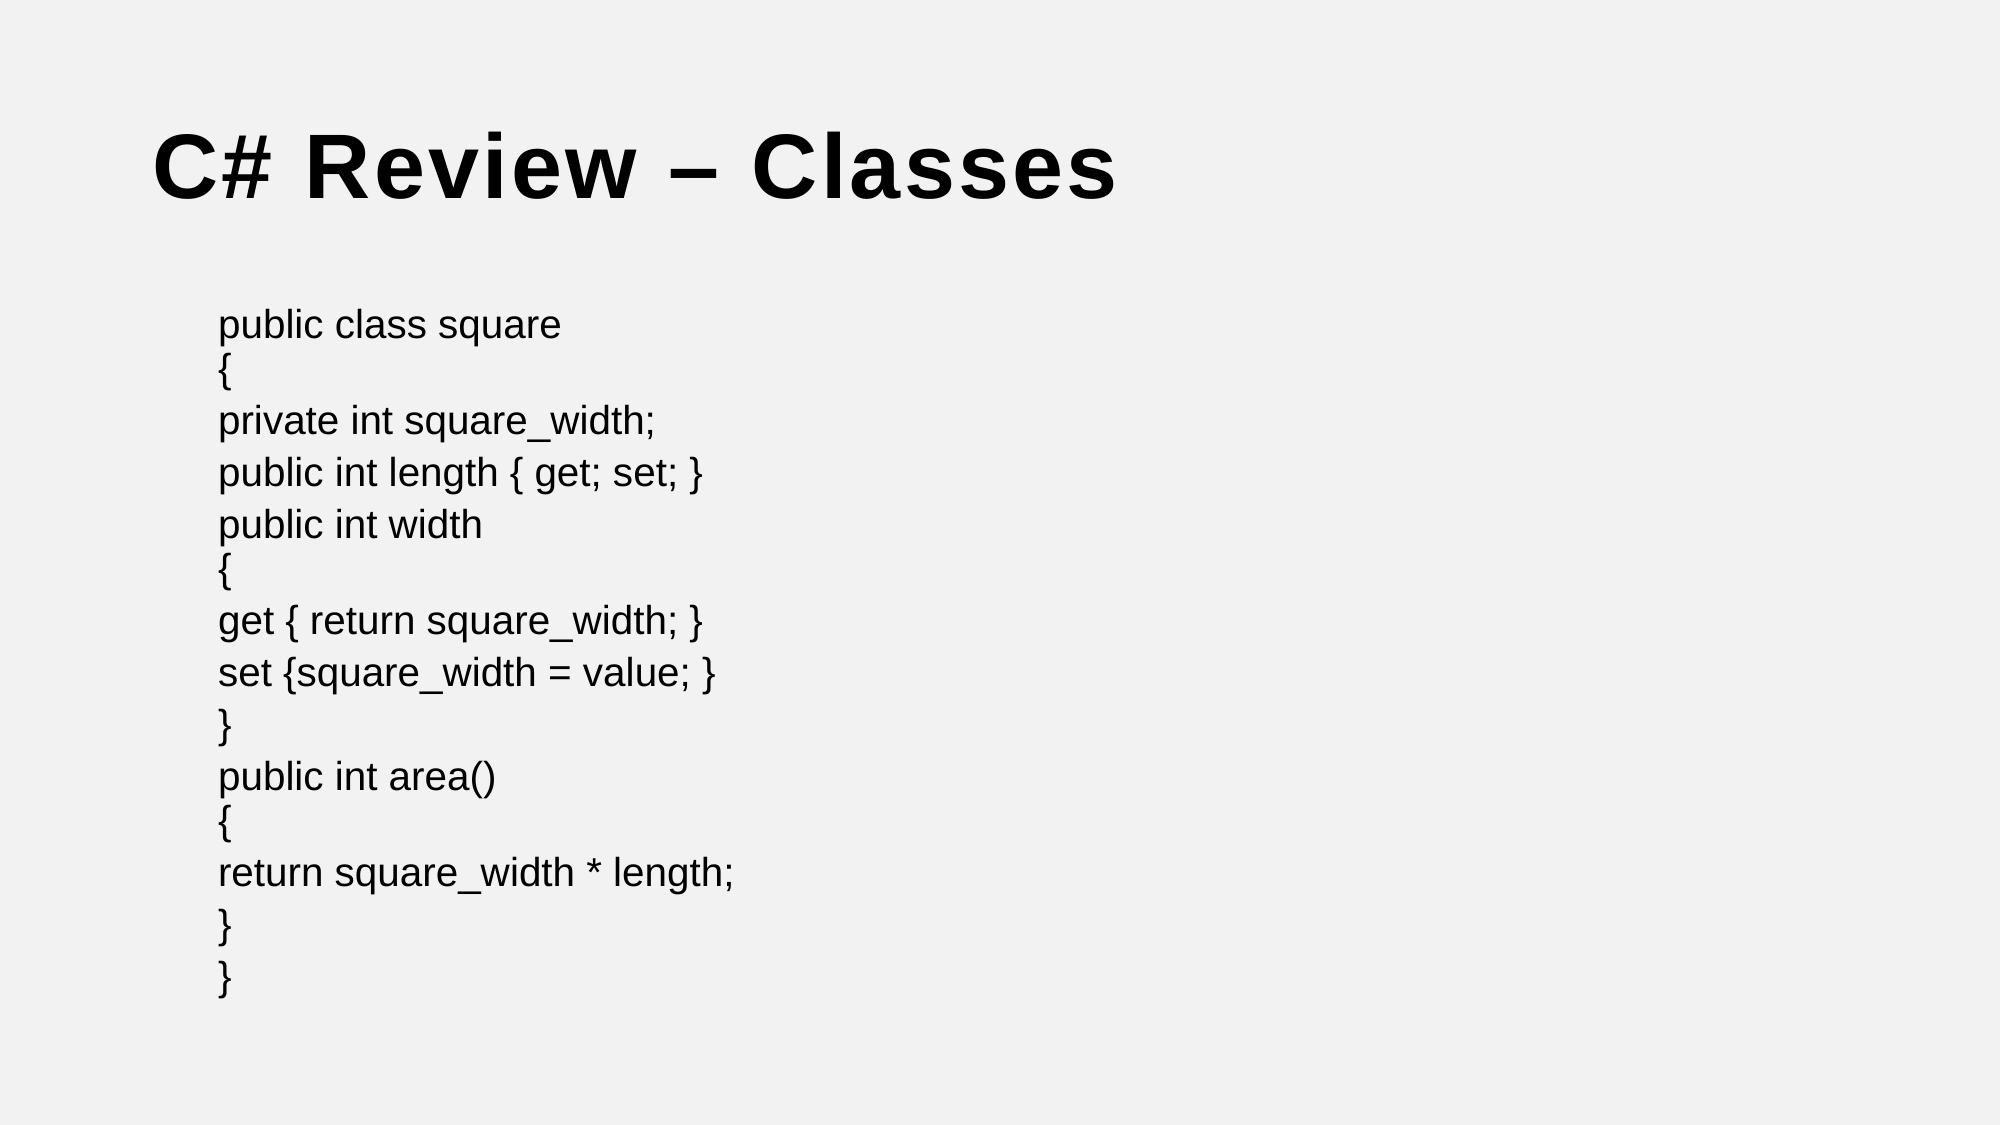

# C# Review – Classes
public class square
{
	private int square_width;
	public int length { get; set; }
	public int width
	{
		get { return square_width; }
		set {square_width = value; }
	}
	public int area()
	{
		return square_width * length;
	}
}